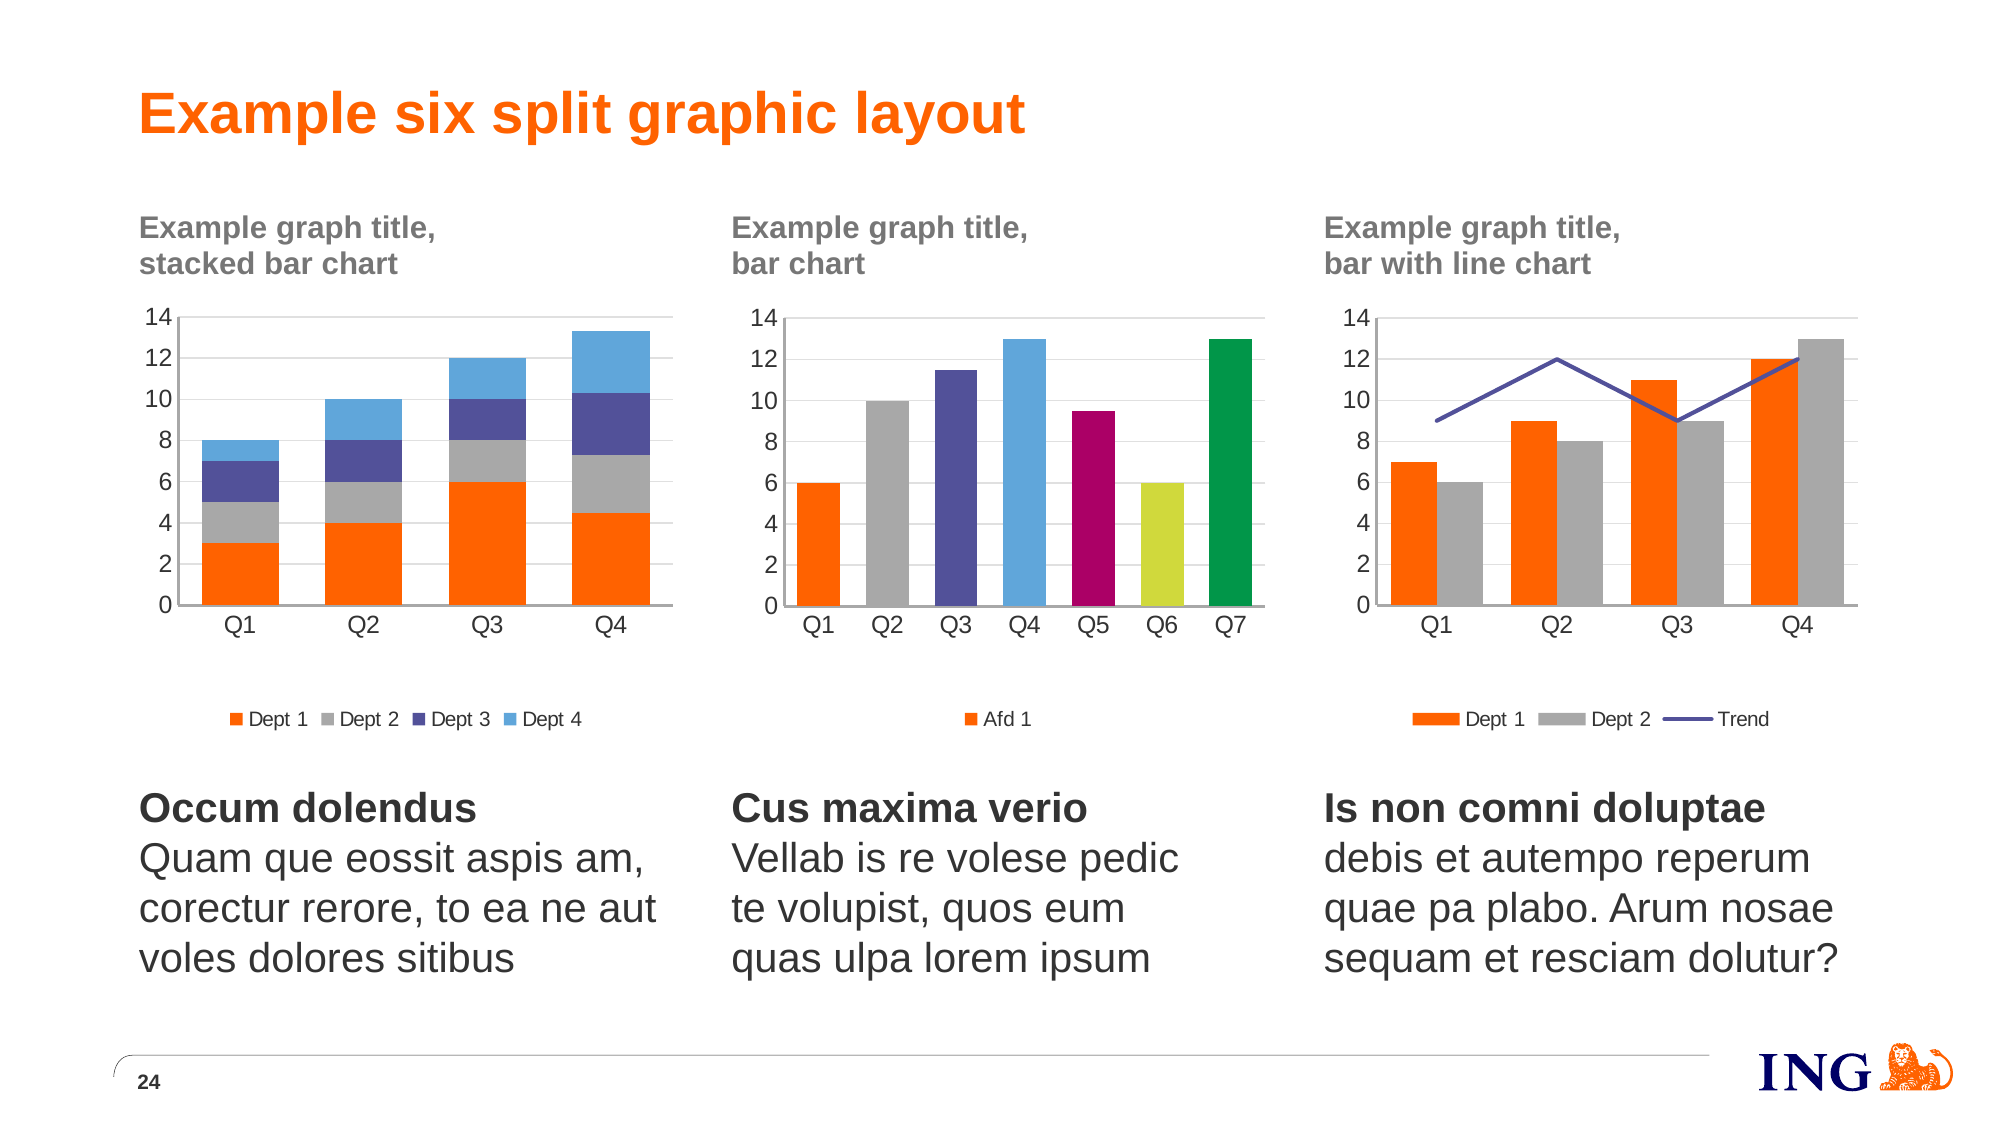

# Example six split graphic layout
Example graph title,
stacked bar chart
Example graph title,
bar chart
Example graph title,
bar with line chart

### Chart

| Category | Dept 1 | Dept 2 | Dept 3 | Dept 4 |
|---|---|---|---|---|
| Q1 | 3.0 | 2.0 | 2.0 | 1.0 |
| Q2 | 4.0 | 2.0 | 2.0 | 2.0 |
| Q3 | 6.0 | 2.0 | 2.0 | 2.0 |
| Q4 | 4.5 | 2.8 | 3.0 | 3.0 |

### Chart

| Category | Afd 1 |
|---|---|
| Q1 | 6.0 |
| Q2 | 10.0 |
| Q3 | 11.5 |
| Q4 | 13.0 |
| Q5 | 9.5 |
| Q6 | 6.0 |
| Q7 | 13.0 |

### Chart

| Category | Dept 1 | Dept 2 | Trend |
|---|---|---|---|
| Q1 | 7.0 | 6.0 | 9.0 |
| Q2 | 9.0 | 8.0 | 12.0 |
| Q3 | 11.0 | 9.0 | 9.0 |
| Q4 | 12.0 | 13.0 | 12.0 |
Occum dolendus
Quam que eossit aspis am, corectur rerore, to ea ne aut voles dolores sitibus
Cus maxima verio
Vellab is re volese pedic
te volupist, quos eum
quas ulpa lorem ipsum
Is non comni doluptae
debis et autempo reperum
quae pa plabo. Arum nosae sequam et resciam dolutur?
24